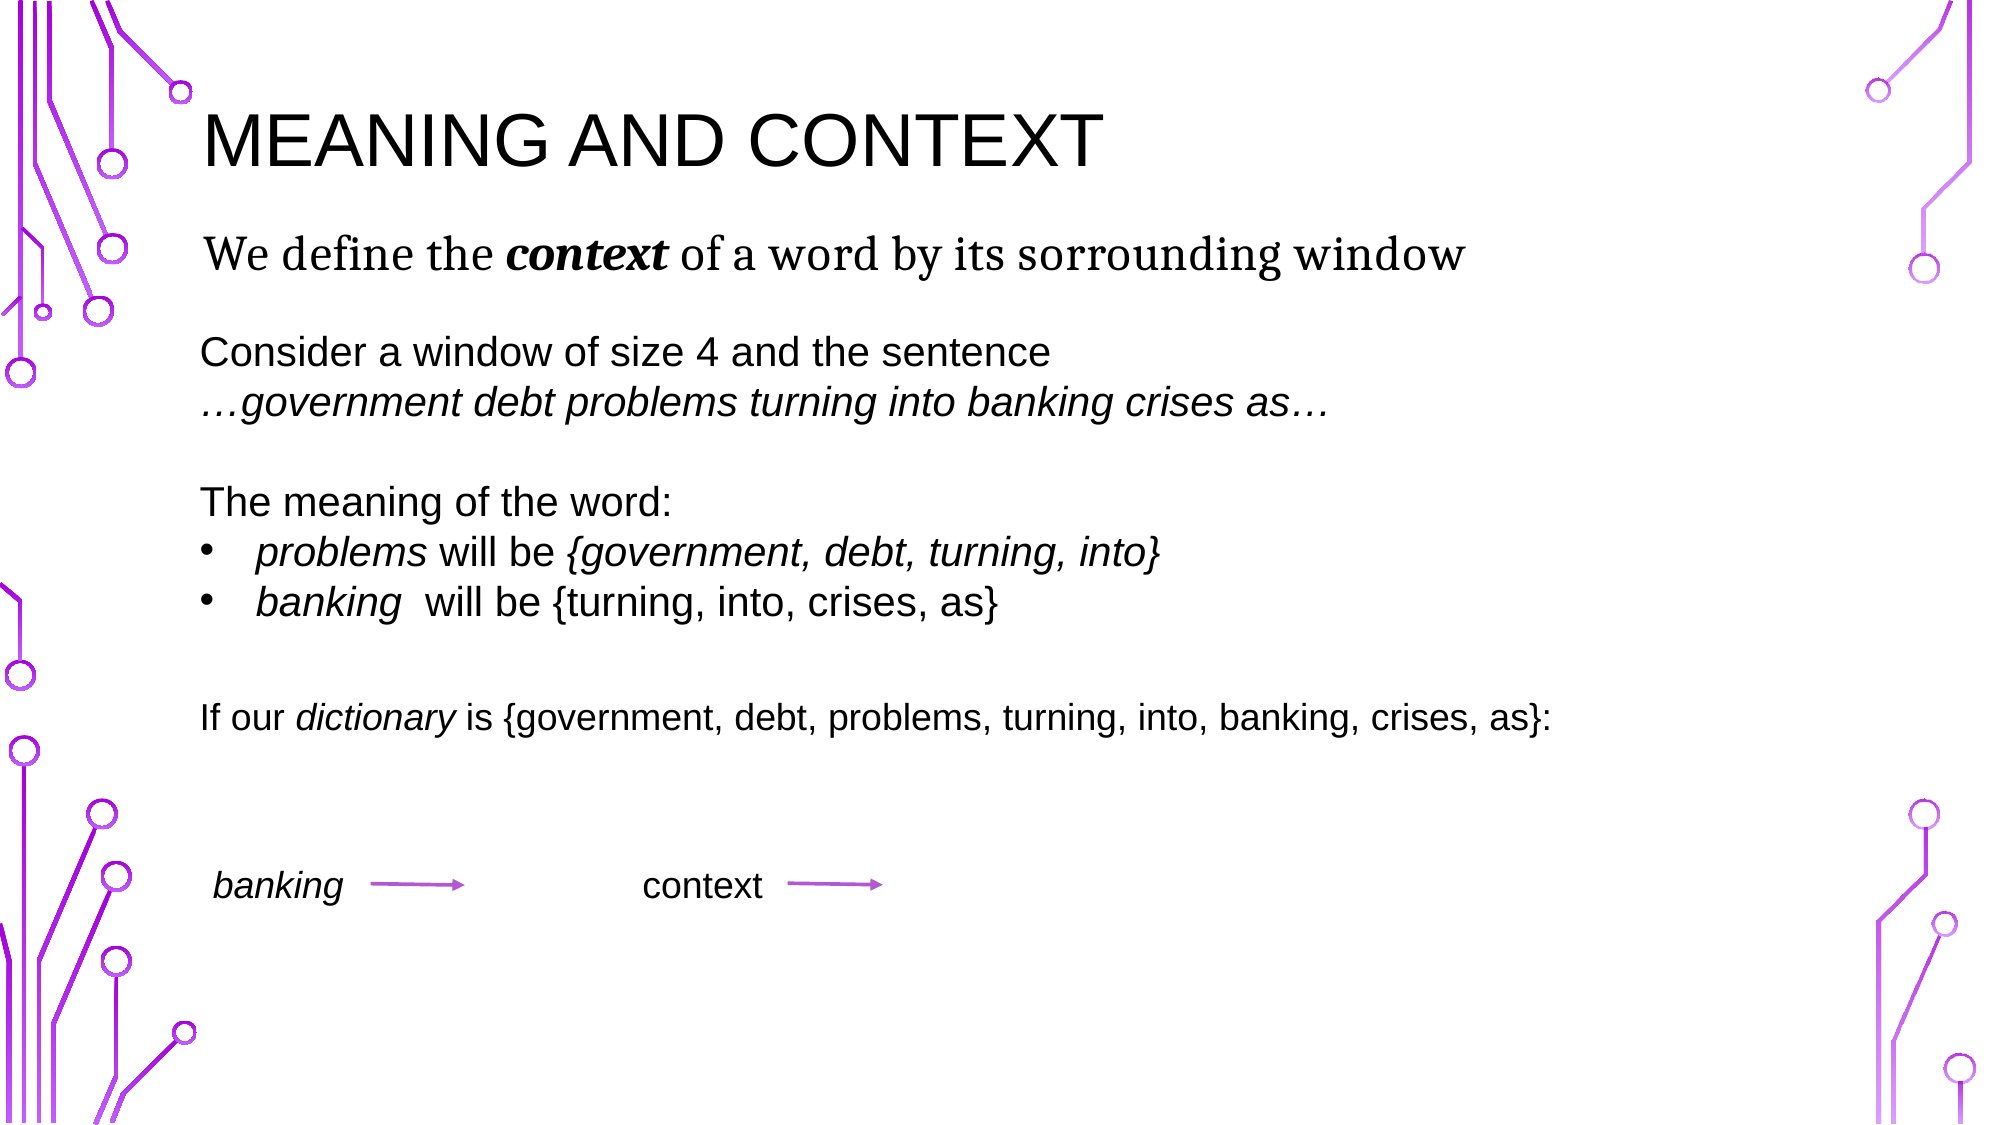

# Meaning and context
We define the context of a word by its sorrounding window

Consider a window of size 4 and the sentence
…government debt problems turning into banking crises as…

The meaning of the word:
problems will be {government, debt, turning, into}
banking  will be {turning, into, crises, as}

If our dictionary is {government, debt, problems, turning, into, banking, crises, as}:

context
banking